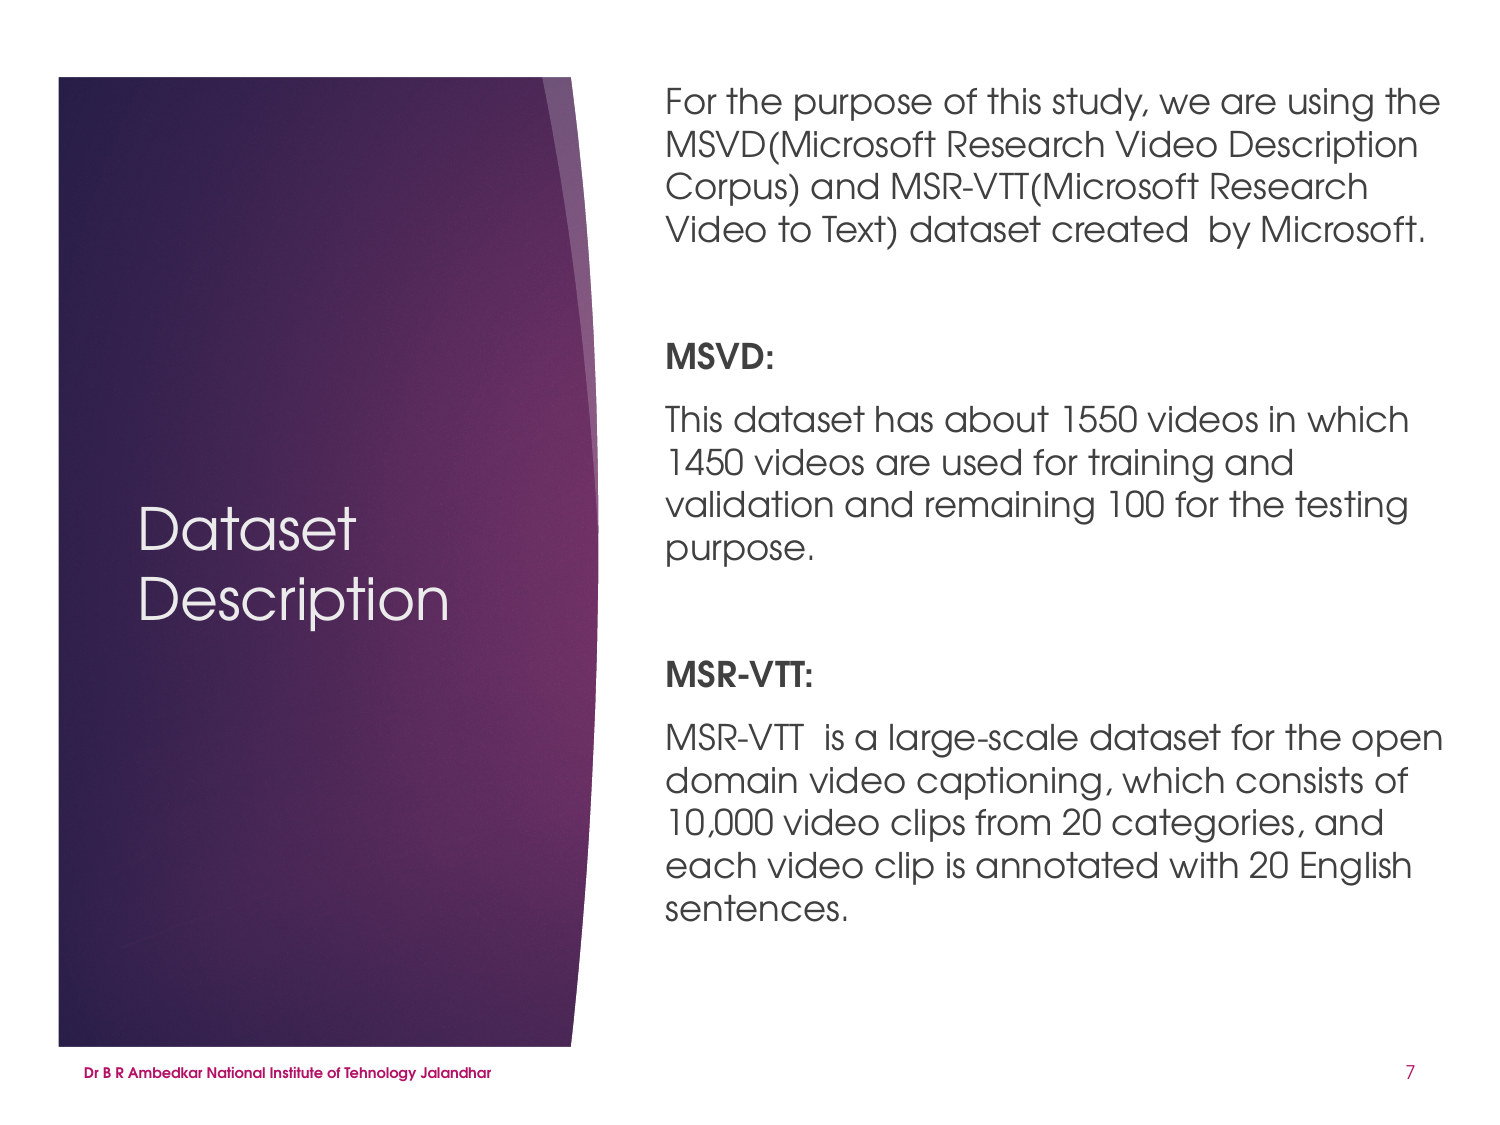

For the purpose of this study, we are using the MSVD(Microsoft Research Video Description Corpus) and MSR-VTT(Microsoft Research Video to Text) dataset created  by Microsoft.

MSVD:
This dataset has about 1550 videos in which 1450 videos are used for training and validation and remaining 100 for the testing purpose.

MSR-VTT:
MSR-VTT  is a large-scale dataset for the open domain video captioning, which consists of 10,000 video clips from 20 categories, and each video clip is annotated with 20 English sentences.

# Dataset Description

Dr B R Ambedkar National Institute of Tehnology Jalandhar
7